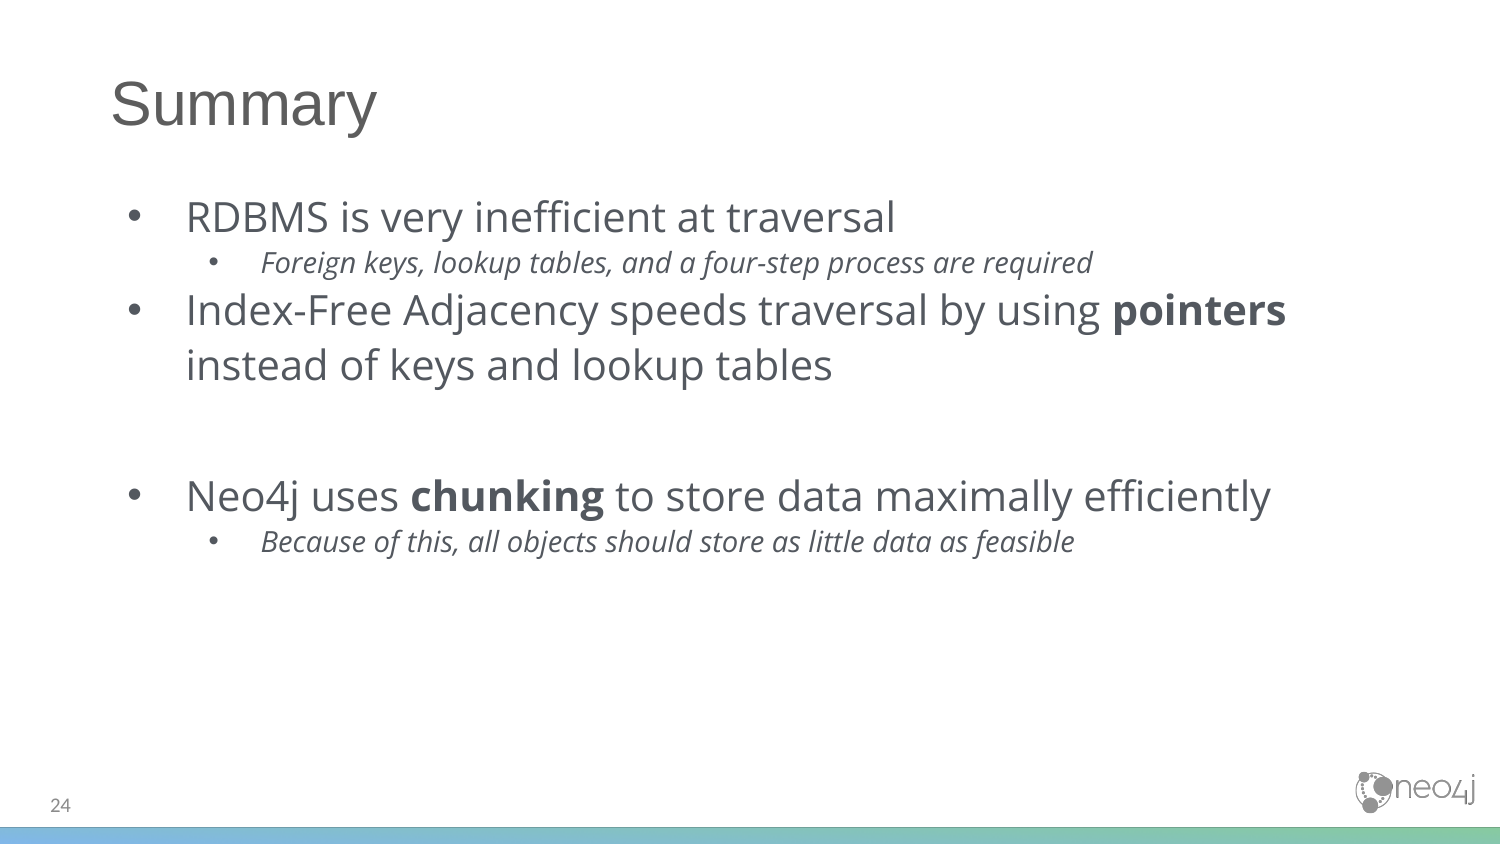

# Summary
RDBMS is very inefficient at traversal
Foreign keys, lookup tables, and a four-step process are required
Index-Free Adjacency speeds traversal by using pointers instead of keys and lookup tables

Neo4j uses chunking to store data maximally efficiently
Because of this, all objects should store as little data as feasible
24